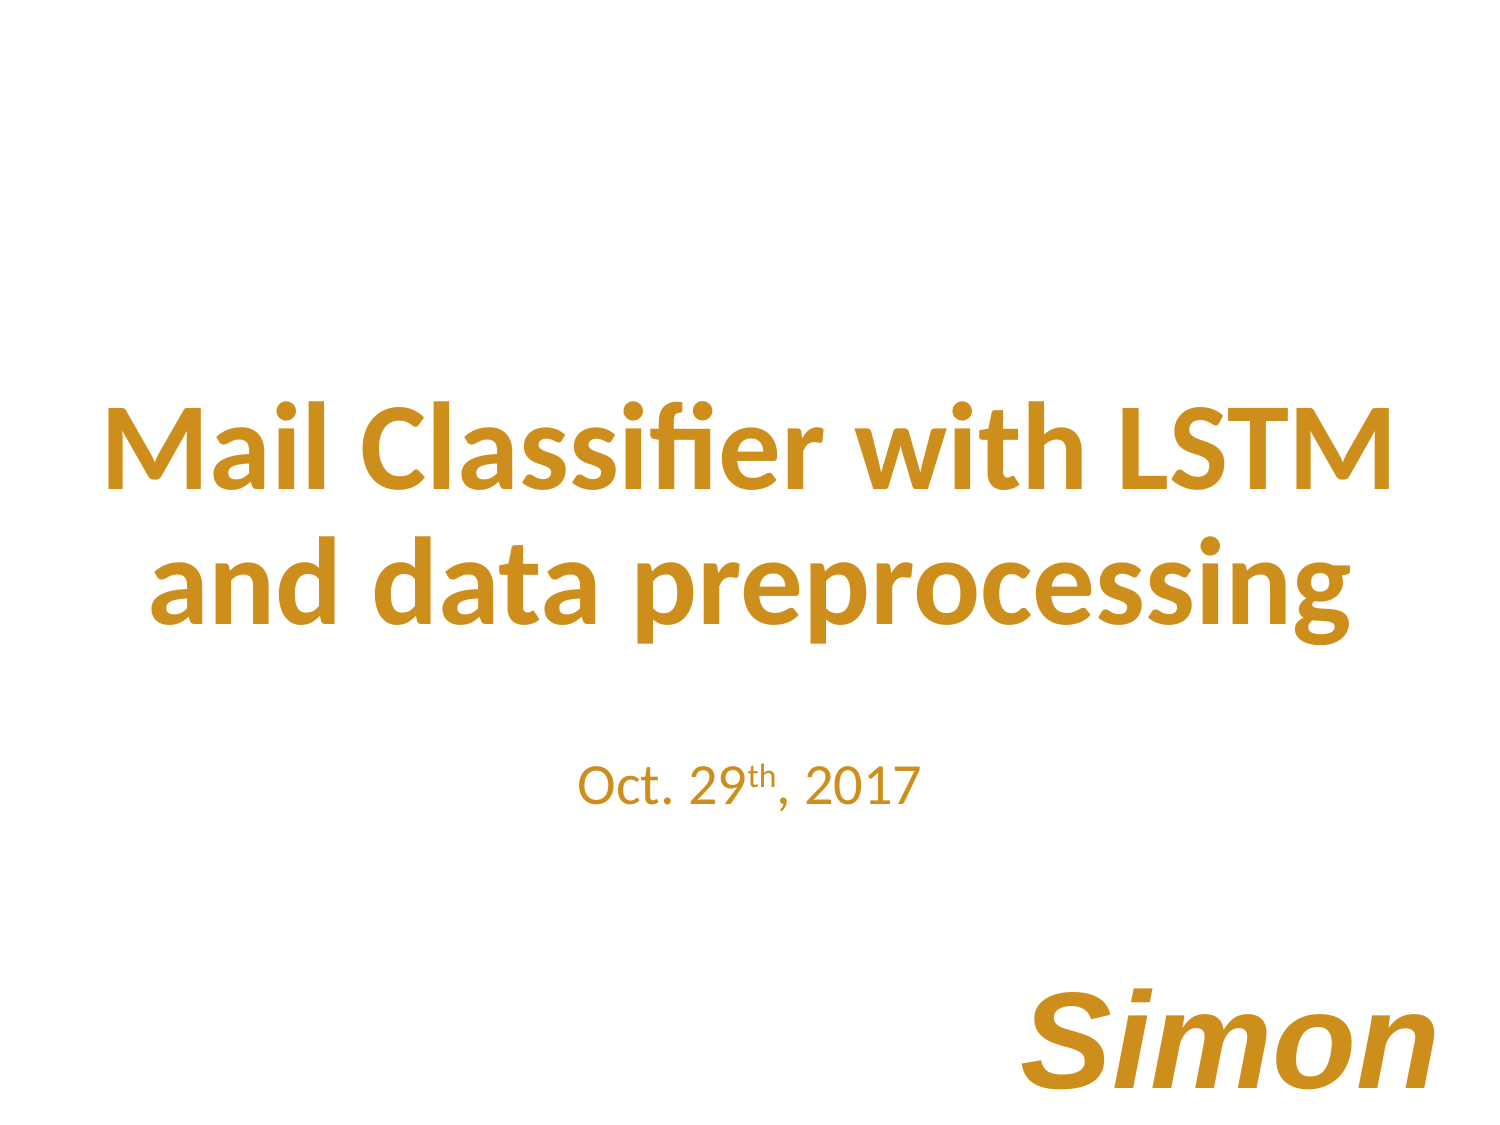

# Mail Classifier with LSTM and data preprocessing
Oct. 29th, 2017
Simon